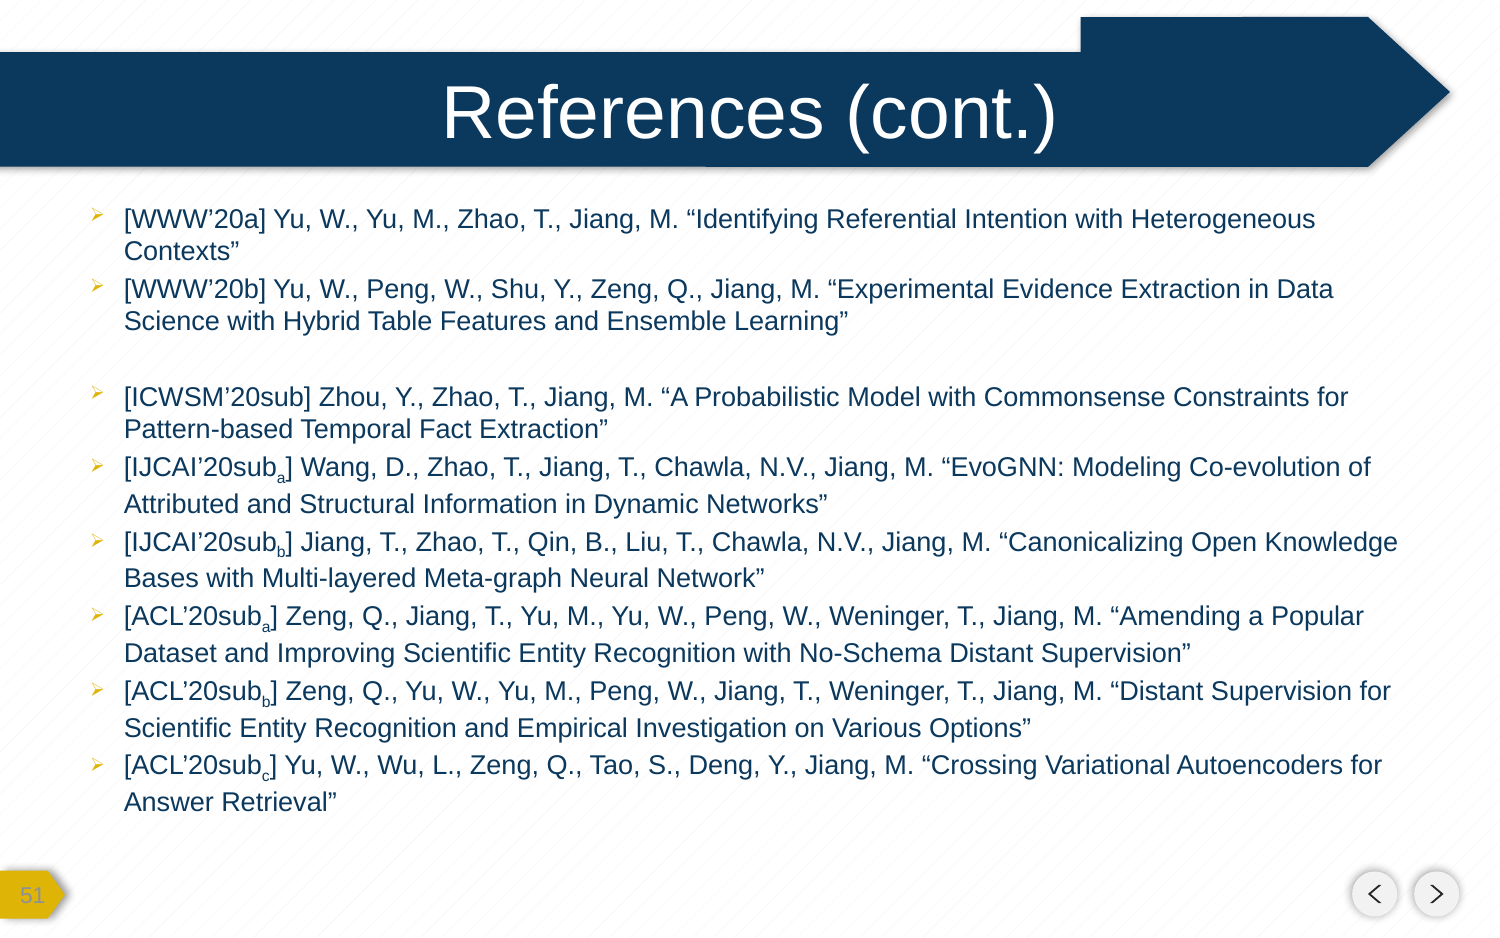

# References (cont.)
[WWW’20a] Yu, W., Yu, M., Zhao, T., Jiang, M. “Identifying Referential Intention with Heterogeneous Contexts”
[WWW’20b] Yu, W., Peng, W., Shu, Y., Zeng, Q., Jiang, M. “Experimental Evidence Extraction in Data Science with Hybrid Table Features and Ensemble Learning”

[ICWSM’20sub] Zhou, Y., Zhao, T., Jiang, M. “A Probabilistic Model with Commonsense Constraints for Pattern-based Temporal Fact Extraction”
[IJCAI’20suba] Wang, D., Zhao, T., Jiang, T., Chawla, N.V., Jiang, M. “EvoGNN: Modeling Co-evolution of Attributed and Structural Information in Dynamic Networks”
[IJCAI’20subb] Jiang, T., Zhao, T., Qin, B., Liu, T., Chawla, N.V., Jiang, M. “Canonicalizing Open Knowledge Bases with Multi-layered Meta-graph Neural Network”
[ACL’20suba] Zeng, Q., Jiang, T., Yu, M., Yu, W., Peng, W., Weninger, T., Jiang, M. “Amending a Popular Dataset and Improving Scientific Entity Recognition with No-Schema Distant Supervision”
[ACL’20subb] Zeng, Q., Yu, W., Yu, M., Peng, W., Jiang, T., Weninger, T., Jiang, M. “Distant Supervision for Scientific Entity Recognition and Empirical Investigation on Various Options”
[ACL’20subc] Yu, W., Wu, L., Zeng, Q., Tao, S., Deng, Y., Jiang, M. “Crossing Variational Autoencoders for Answer Retrieval”
51